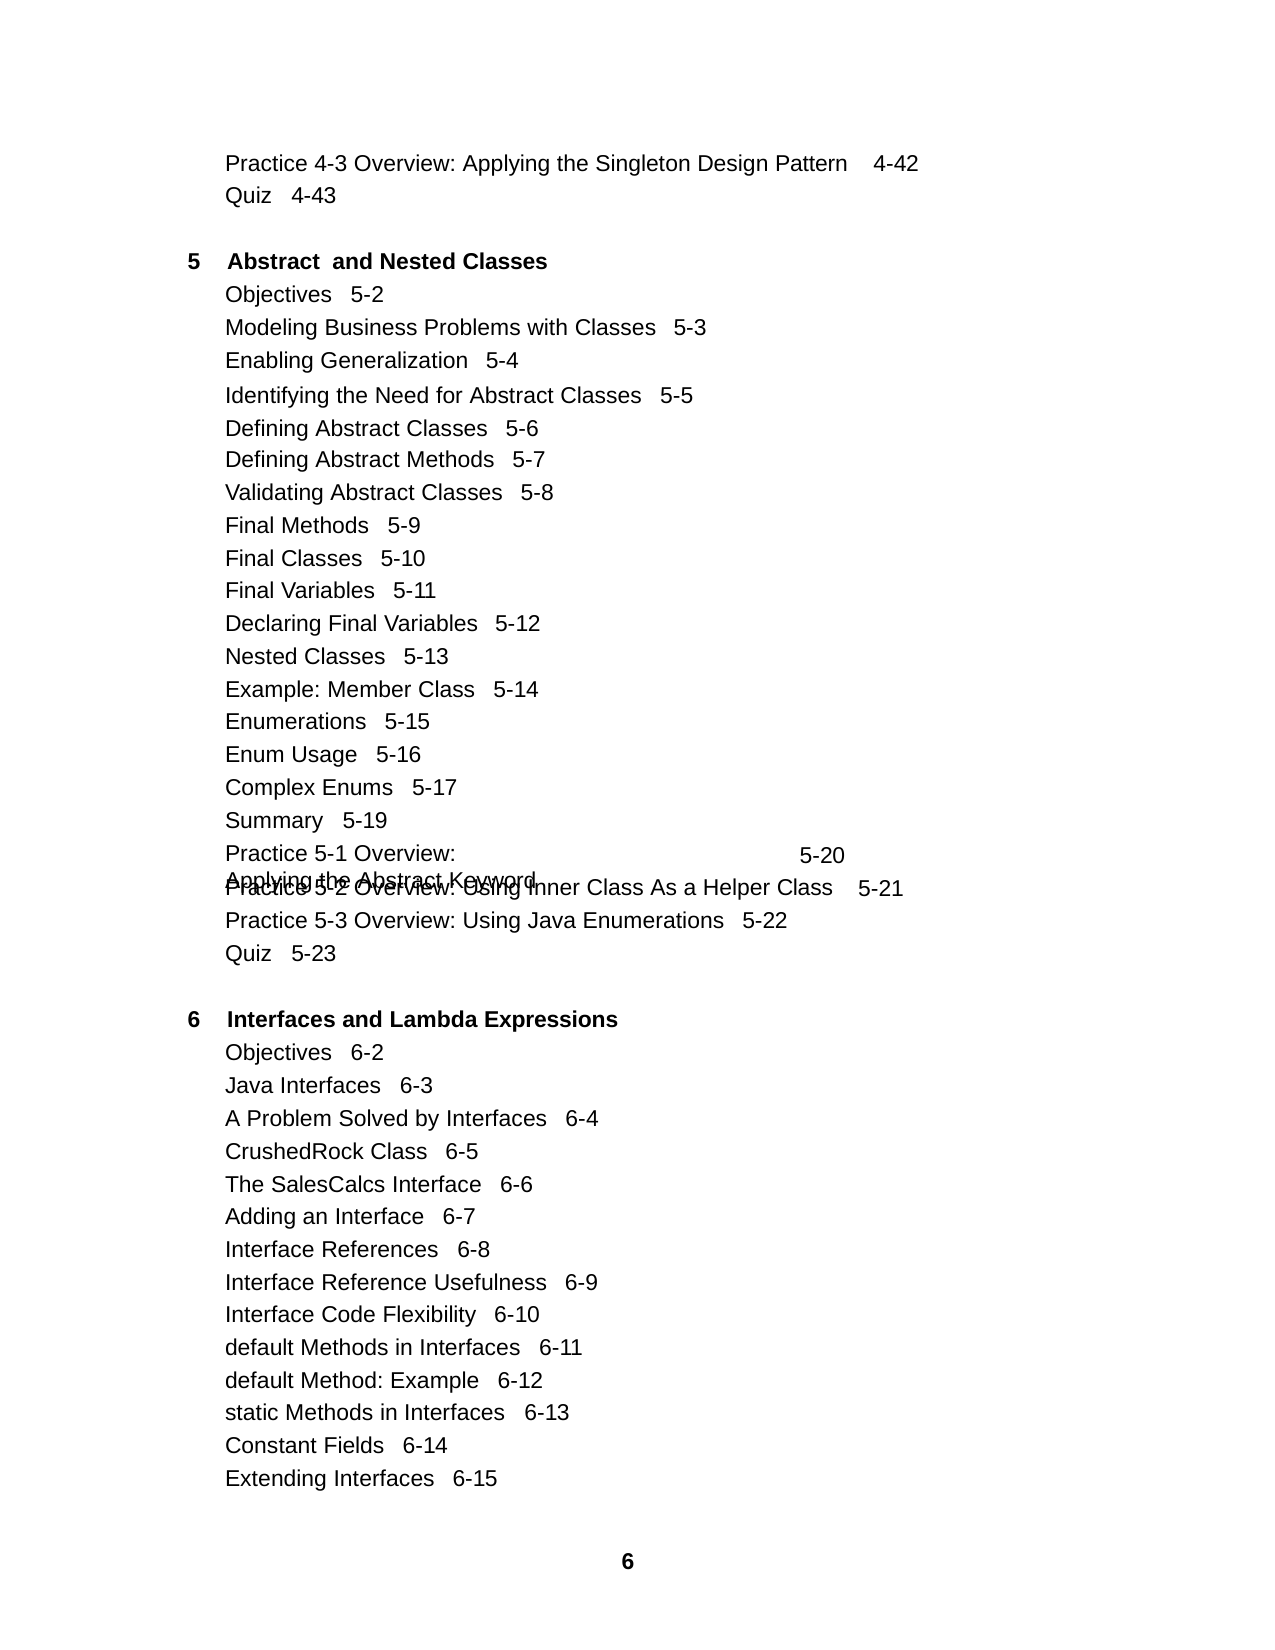

Practice 4-3 Overview: Applying the Singleton Design Pattern Quiz  4-43
4-42
5	Abstract and Nested Classes
Objectives  5-2
Modeling Business Problems with Classes  5-3 Enabling Generalization  5-4
Identifying the Need for Abstract Classes  5-5 Defining Abstract Classes  5-6
Defining Abstract Methods  5-7
Validating Abstract Classes  5-8 Final Methods  5-9
Final Classes  5-10
Final Variables  5-11
Declaring Final Variables 5-12 Nested Classes  5-13 Example: Member Class  5-14 Enumerations  5-15
Enum Usage  5-16
Complex Enums  5-17
Summary  5-19
Practice 5-1 Overview: Applying the Abstract Keyword
5-20
Practice 5-2 Overview: Using Inner Class As a Helper Class Practice 5-3 Overview: Using Java Enumerations  5-22 Quiz  5-23
5-21
6	Interfaces and Lambda Expressions
Objectives  6-2
Java Interfaces  6-3
A Problem Solved by Interfaces  6-4 CrushedRock Class  6-5
The SalesCalcs Interface  6-6 Adding an Interface  6-7 Interface References  6-8
Interface Reference Usefulness  6-9 Interface Code Flexibility  6-10 default Methods in Interfaces  6-11 default Method: Example  6-12 static Methods in Interfaces  6-13 Constant Fields  6-14
Extending Interfaces  6-15
6